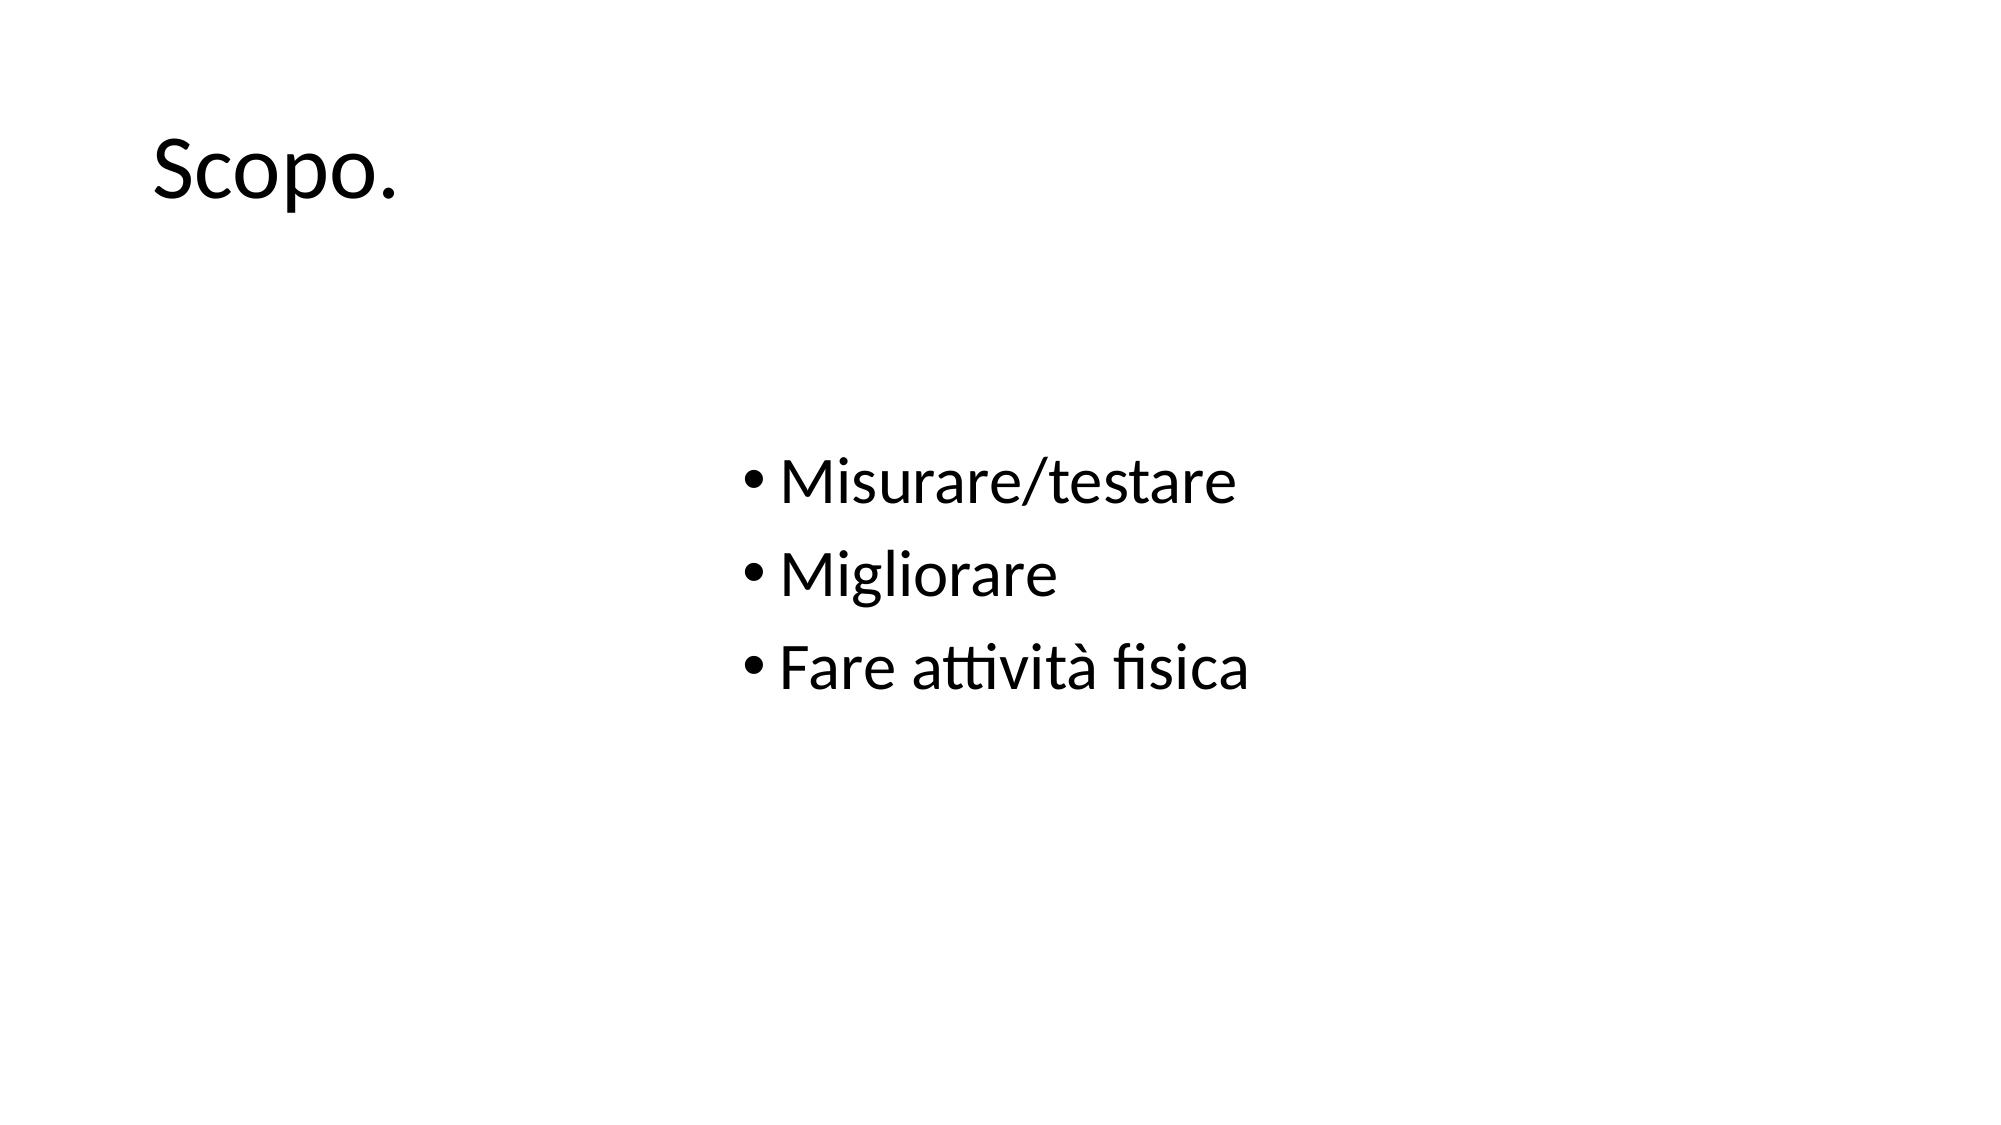

# Scopo.
Misurare/testare
Migliorare
Fare attività fisica